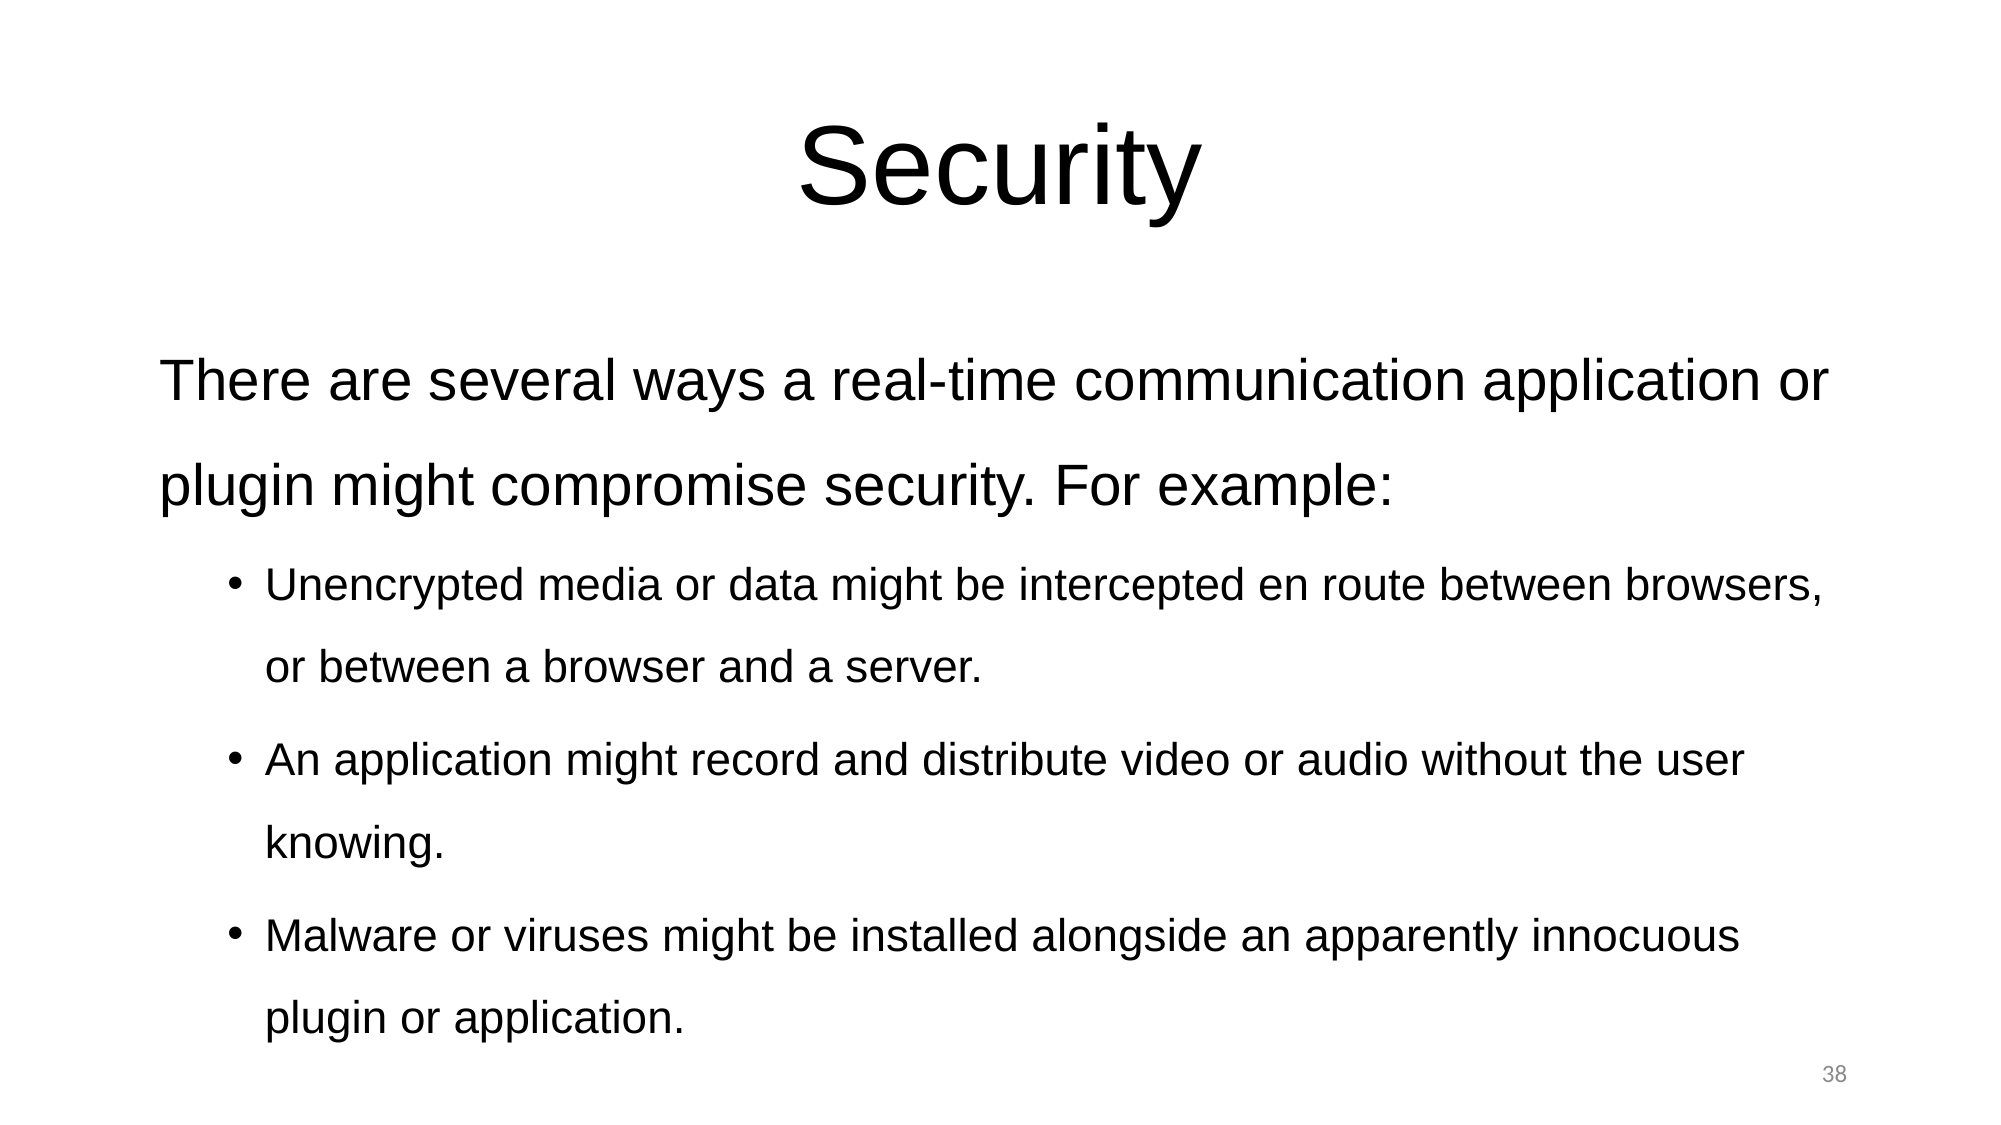

# Security
There are several ways a real-time communication application or plugin might compromise security. For example:
Unencrypted media or data might be intercepted en route between browsers, or between a browser and a server.
An application might record and distribute video or audio without the user knowing.
Malware or viruses might be installed alongside an apparently innocuous plugin or application.

38